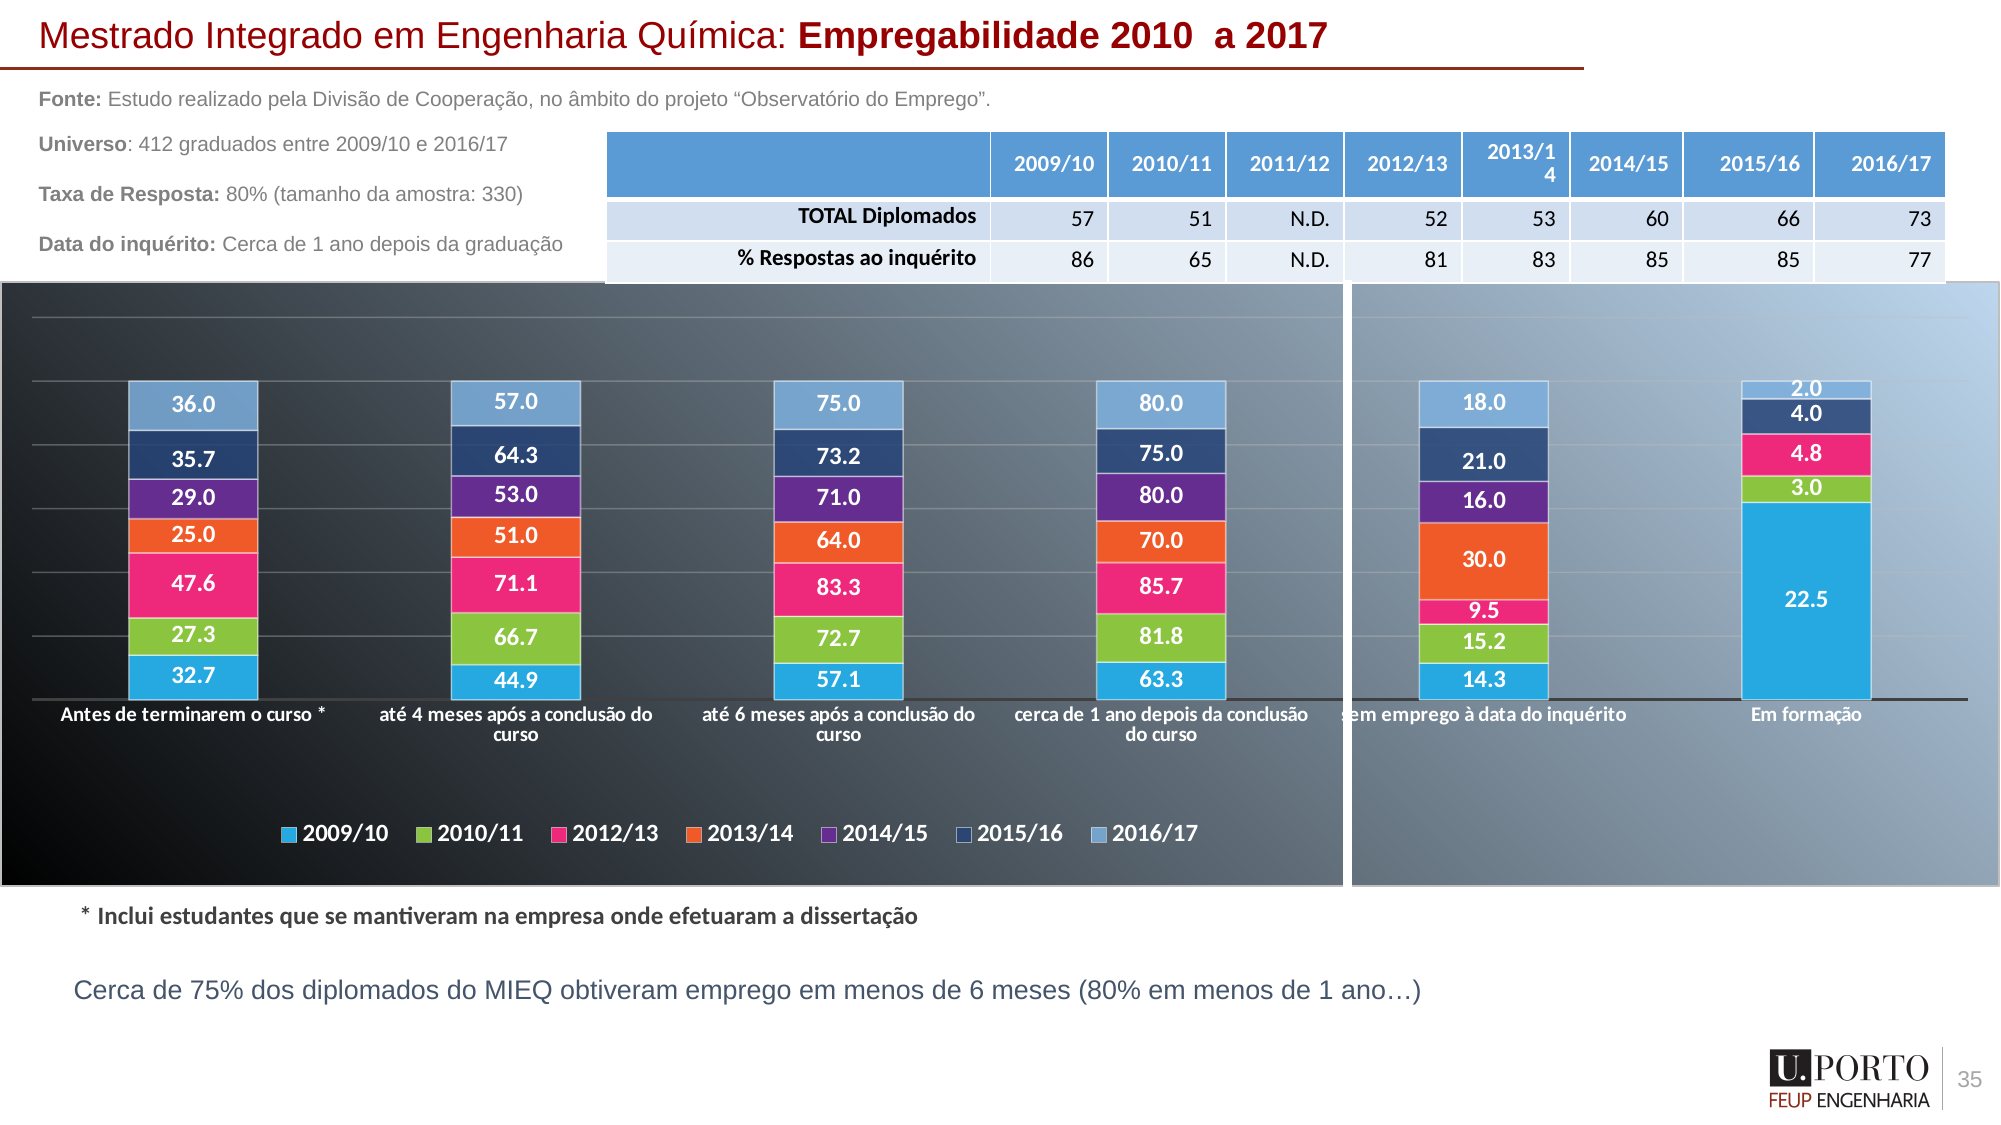

# Mestrado Integrado em Engenharia Química: Empregabilidade 2010  a 2017
Fonte: Estudo realizado pela Divisão de Cooperação, no âmbito do projeto “Observatório do Emprego”.

Universo: 412 graduados entre 2009/10 e 2016/17

Taxa de Resposta: 80% (tamanho da amostra: 330)

Data do inquérito: Cerca de 1 ano depois da graduação
|  | 2009/10 | 2010/11 | 2011/12 | 2012/13 | 2013/14 | 2014/15 | 2015/16 | 2016/17 |
| --- | --- | --- | --- | --- | --- | --- | --- | --- |
| TOTAL Diplomados | 57 | 51 | N.D. | 52 | 53 | 60 | 66 | 73 |
| % Respostas ao inquérito | 86 | 65 | N.D. | 81 | 83 | 85 | 85 | 77 |

### Chart

| Category | 2009/10 | 2010/11 | 2012/13 | 2013/14 | 2014/15 | 2015/16 | 2016/17 |
|---|---|---|---|---|---|---|---|
| Antes de terminarem o curso * | 32.65 | 27.27 | 47.62 | 25.0 | 29.0 | 35.7 | 36.0 |
| até 4 meses após a conclusão do curso | 44.9 | 66.67 | 71.11 | 51.0 | 53.0 | 64.30000000000001 | 57.0 |
| até 6 meses após a conclusão do curso | 57.14 | 72.73 | 83.33 | 64.0 | 71.0 | 73.20000000000002 | 75.0 |
| cerca de 1 ano depois da conclusão do curso | 63.26 | 81.82 | 85.71 | 70.0 | 80.0 | 75.00000000000001 | 80.0 |
| sem emprego à data do inquérito | 14.29 | 15.15 | 9.52 | 30.0 | 16.0 | 21.0 | 18.0 |
| Em formação | 22.45 | 3.03 | 4.76 | 0.0 | 0.0 | 4.0 | 2.0 |
* Inclui estudantes que se mantiveram na empresa onde efetuaram a dissertação
Cerca de 75% dos diplomados do MIEQ obtiveram emprego em menos de 6 meses (80% em menos de 1 ano…)